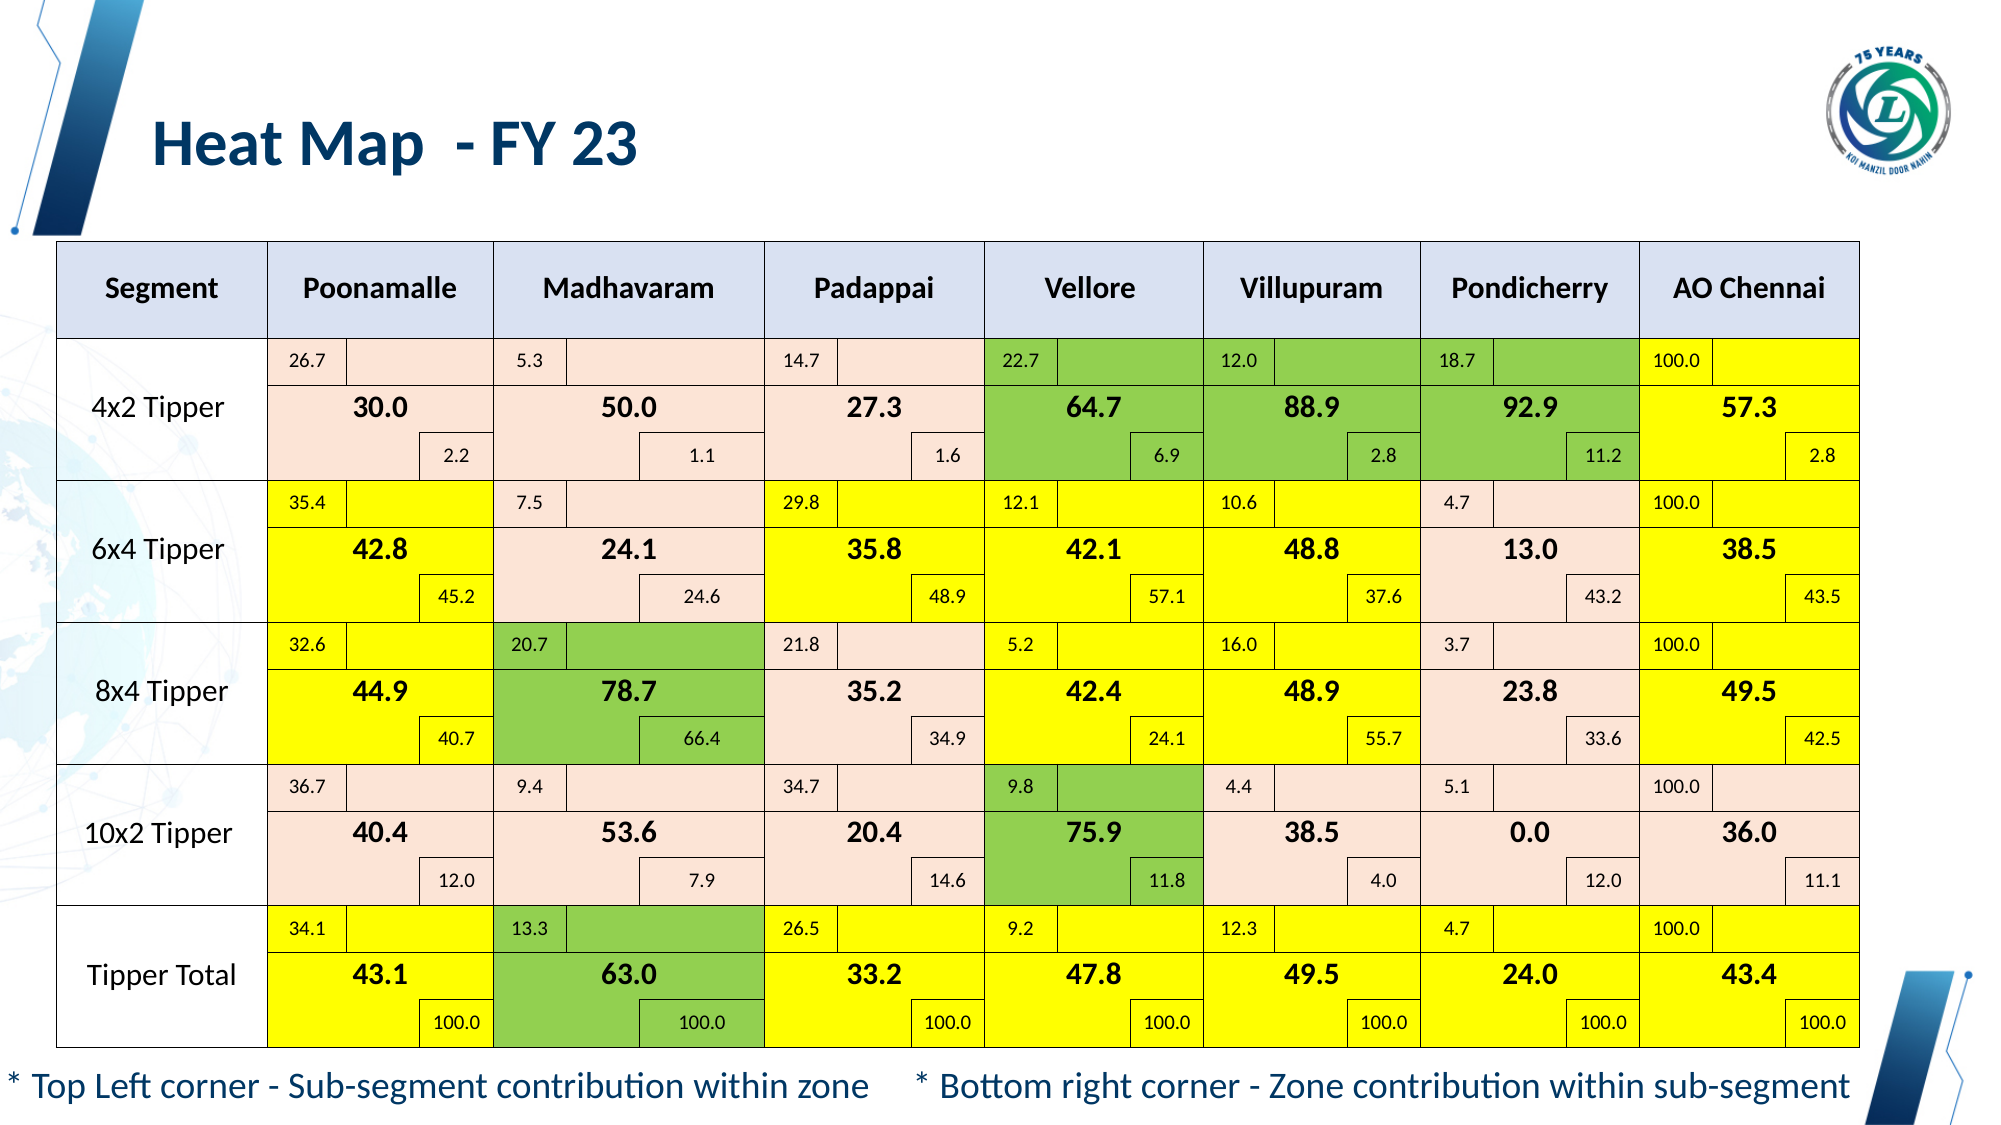

# Heat Map  - FY 23
| Segment | Poonamalle |  |  | Madhavaram |  |  | Padappai |  |  | Vellore |  |  | Villupuram |  |  | Pondicherry |  |  | AO Chennai |  |  |
| --- | --- | --- | --- | --- | --- | --- | --- | --- | --- | --- | --- | --- | --- | --- | --- | --- | --- | --- | --- | --- | --- |
| 4x2 Tipper | 26.7 |  |  | 5.3 |  |  | 14.7 |  |  | 22.7 |  |  | 12.0 |  |  | 18.7 |  |  | 100.0 |  |  |
|  | 30.0 |  |  | 50.0 |  |  | 27.3 |  |  | 64.7 |  |  | 88.9 |  |  | 92.9 |  |  | 57.3 |  |  |
|  |  |  | 2.2 |  |  | 1.1 |  |  | 1.6 |  |  | 6.9 |  |  | 2.8 |  |  | 11.2 |  |  | 2.8 |
| 6x4 Tipper | 35.4 |  |  | 7.5 |  |  | 29.8 |  |  | 12.1 |  |  | 10.6 |  |  | 4.7 |  |  | 100.0 |  |  |
|  | 42.8 |  |  | 24.1 |  |  | 35.8 |  |  | 42.1 |  |  | 48.8 |  |  | 13.0 |  |  | 38.5 |  |  |
|  |  |  | 45.2 |  |  | 24.6 |  |  | 48.9 |  |  | 57.1 |  |  | 37.6 |  |  | 43.2 |  |  | 43.5 |
| 8x4 Tipper | 32.6 |  |  | 20.7 |  |  | 21.8 |  |  | 5.2 |  |  | 16.0 |  |  | 3.7 |  |  | 100.0 |  |  |
|  | 44.9 |  |  | 78.7 |  |  | 35.2 |  |  | 42.4 |  |  | 48.9 |  |  | 23.8 |  |  | 49.5 |  |  |
|  |  |  | 40.7 |  |  | 66.4 |  |  | 34.9 |  |  | 24.1 |  |  | 55.7 |  |  | 33.6 |  |  | 42.5 |
| 10x2 Tipper | 36.7 |  |  | 9.4 |  |  | 34.7 |  |  | 9.8 |  |  | 4.4 |  |  | 5.1 |  |  | 100.0 |  |  |
|  | 40.4 |  |  | 53.6 |  |  | 20.4 |  |  | 75.9 |  |  | 38.5 |  |  | 0.0 |  |  | 36.0 |  |  |
|  |  |  | 12.0 |  |  | 7.9 |  |  | 14.6 |  |  | 11.8 |  |  | 4.0 |  |  | 12.0 |  |  | 11.1 |
| Tipper Total | 34.1 |  |  | 13.3 |  |  | 26.5 |  |  | 9.2 |  |  | 12.3 |  |  | 4.7 |  |  | 100.0 |  |  |
|  | 43.1 |  |  | 63.0 |  |  | 33.2 |  |  | 47.8 |  |  | 49.5 |  |  | 24.0 |  |  | 43.4 |  |  |
|  |  |  | 100.0 |  |  | 100.0 |  |  | 100.0 |  |  | 100.0 |  |  | 100.0 |  |  | 100.0 |  |  | 100.0 |
* Top Left corner - Sub-segment contribution within zone
* Bottom right corner - Zone contribution within sub-segment